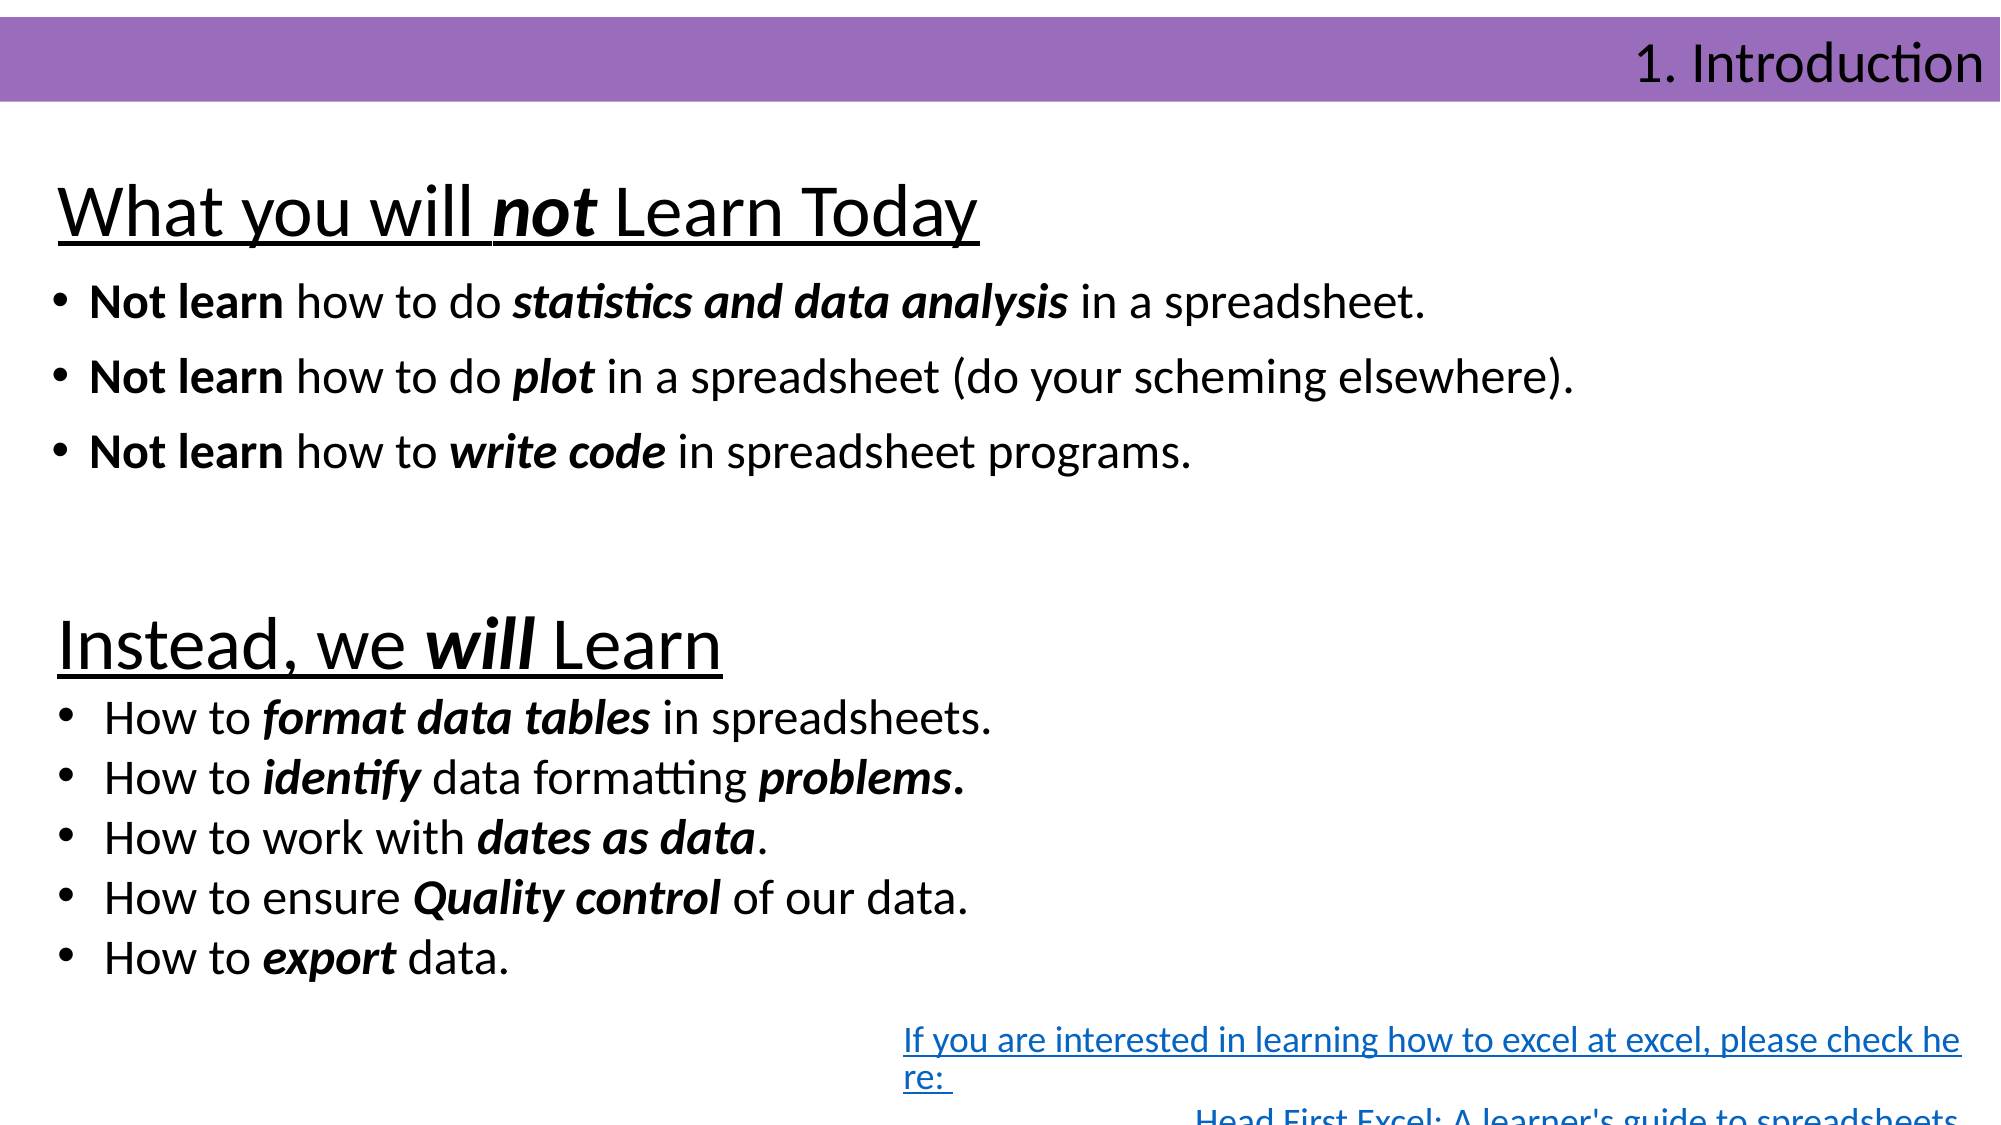

1. Introduction
# What you will not Learn Today
Not learn how to do statistics and data analysis in a spreadsheet.
Not learn how to do plot in a spreadsheet (do your scheming elsewhere).
Not learn how to write code in spreadsheet programs.

Instead, we will Learn
How to format data tables in spreadsheets.
How to identify data formatting problems.
How to work with dates as data.
How to ensure Quality control of our data.
How to export data.
If you are interested in learning how to excel at excel, please check here: Head First Excel: A learner's guide to spreadsheets.